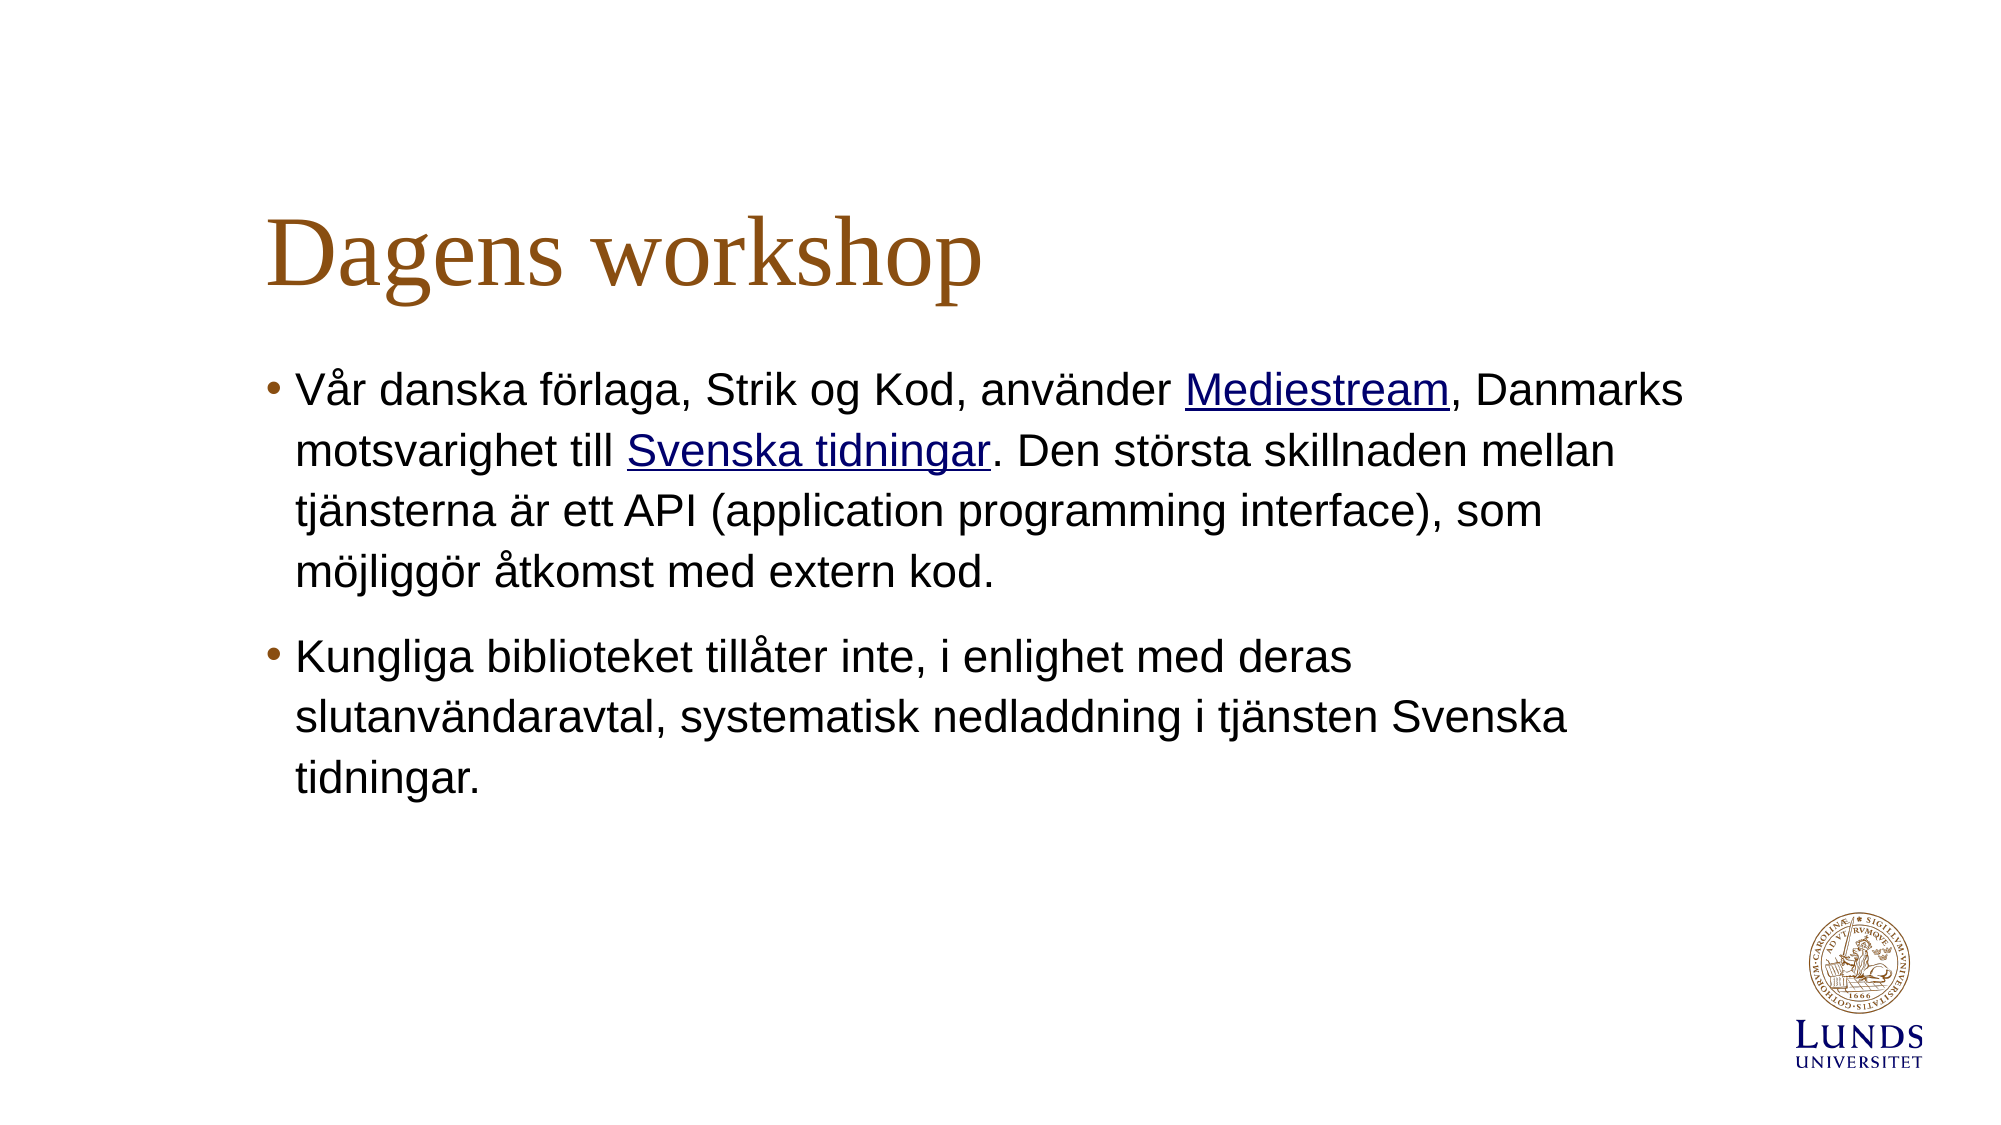

# Dagens workshop
Vår danska förlaga, Strik og Kod, använder Mediestream, Danmarks motsvarighet till Svenska tidningar. Den största skillnaden mellan tjänsterna är ett API (application programming interface), som möjliggör åtkomst med extern kod.
Kungliga biblioteket tillåter inte, i enlighet med deras slutanvändaravtal, systematisk nedladdning i tjänsten Svenska tidningar.